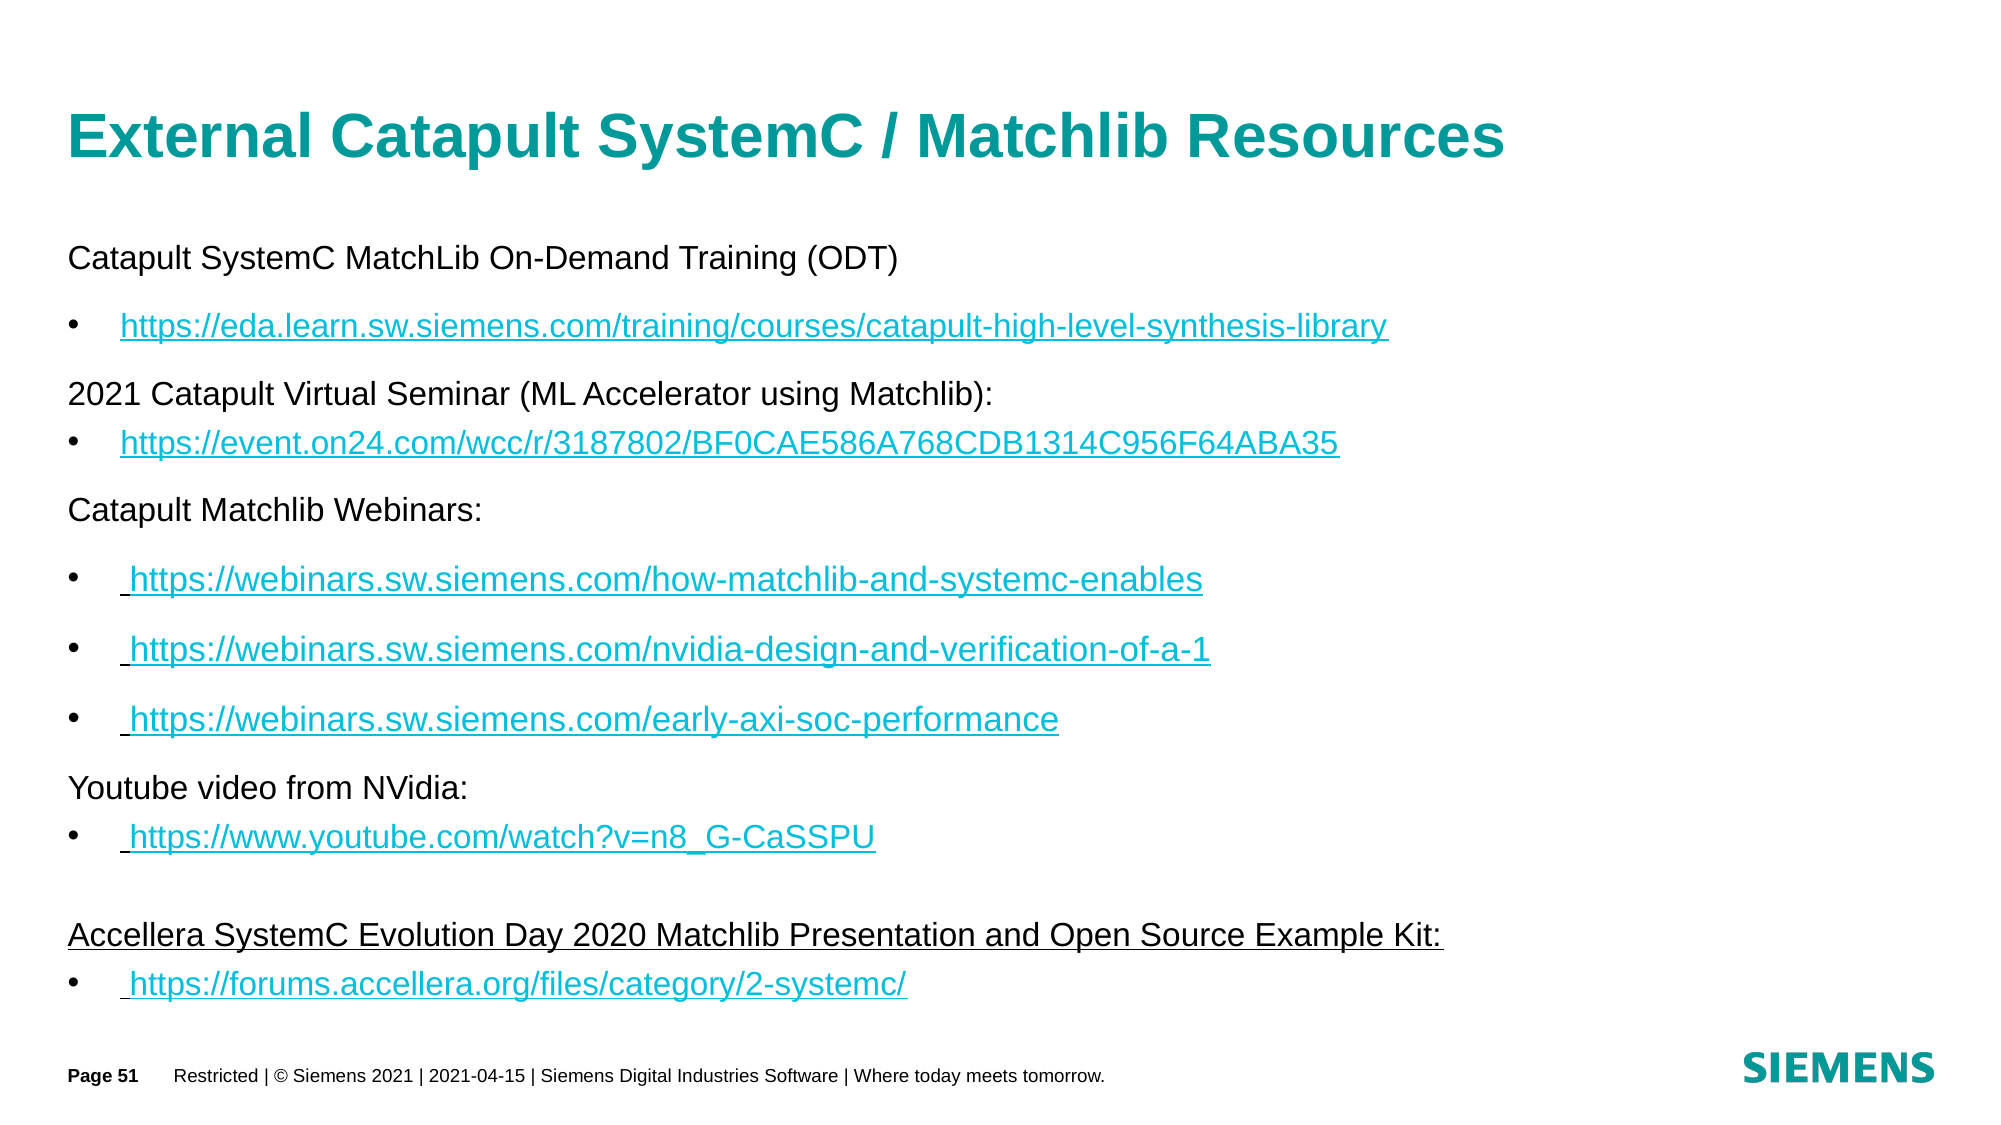

# External Catapult SystemC / Matchlib Resources
Catapult SystemC MatchLib On-Demand Training (ODT)
https://eda.learn.sw.siemens.com/training/courses/catapult-high-level-synthesis-library
2021 Catapult Virtual Seminar (ML Accelerator using Matchlib):
https://event.on24.com/wcc/r/3187802/BF0CAE586A768CDB1314C956F64ABA35
Catapult Matchlib Webinars:
 https://webinars.sw.siemens.com/how-matchlib-and-systemc-enables
 https://webinars.sw.siemens.com/nvidia-design-and-verification-of-a-1
 https://webinars.sw.siemens.com/early-axi-soc-performance
Youtube video from NVidia:
 https://www.youtube.com/watch?v=n8_G-CaSSPU

Accellera SystemC Evolution Day 2020 Matchlib Presentation and Open Source Example Kit:
 https://forums.accellera.org/files/category/2-systemc/
51
Restricted | © Siemens 2021 | 2021-04-15 | Siemens Digital Industries Software | Where today meets tomorrow.